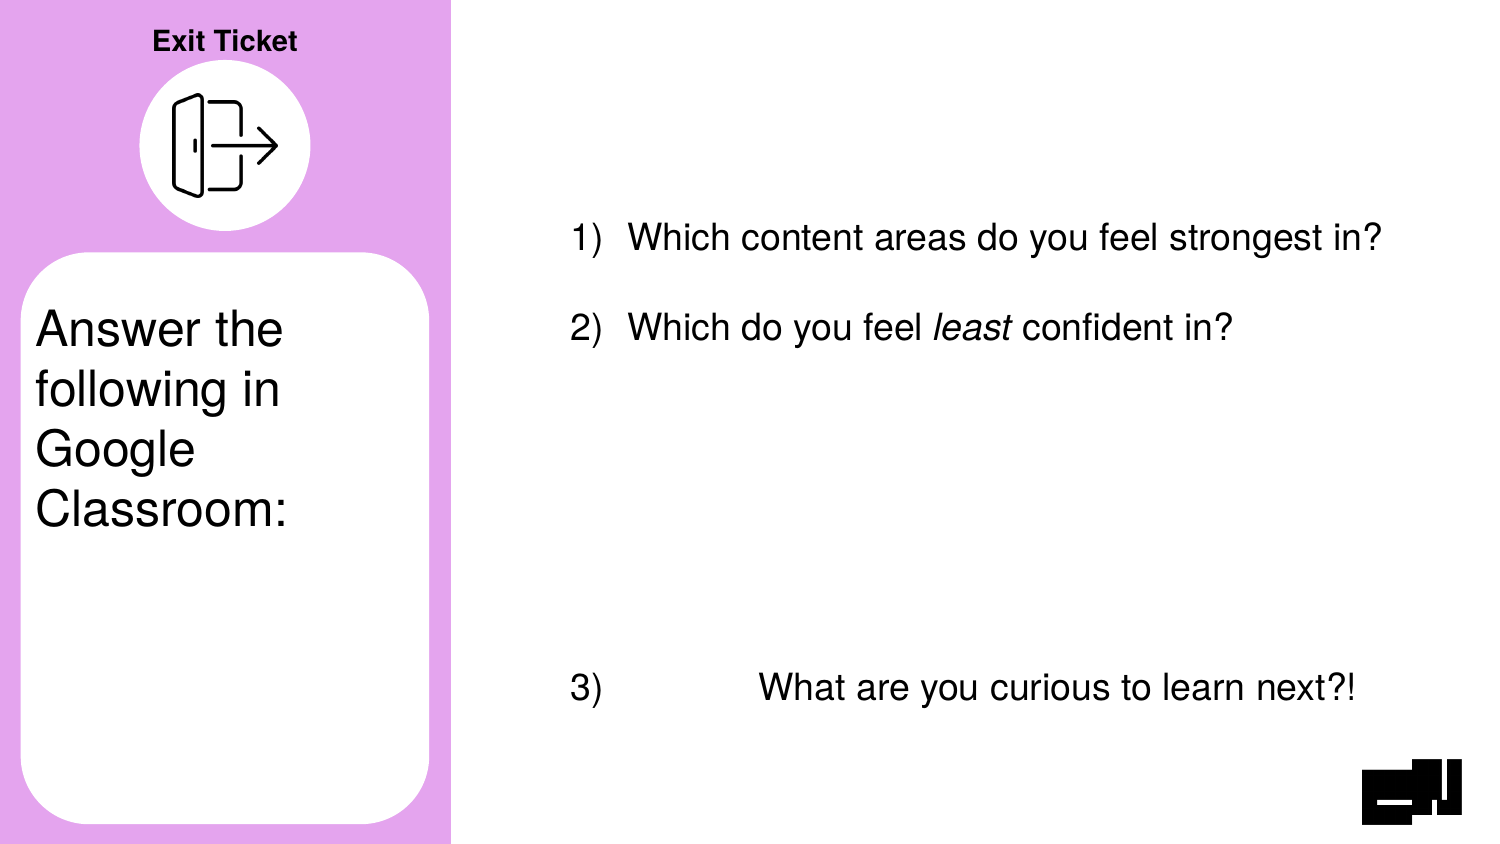

Which content areas do you feel strongest in?
Which do you feel least confident in?

3)		What are you curious to learn next?!

# Answer the following in Google Classroom: